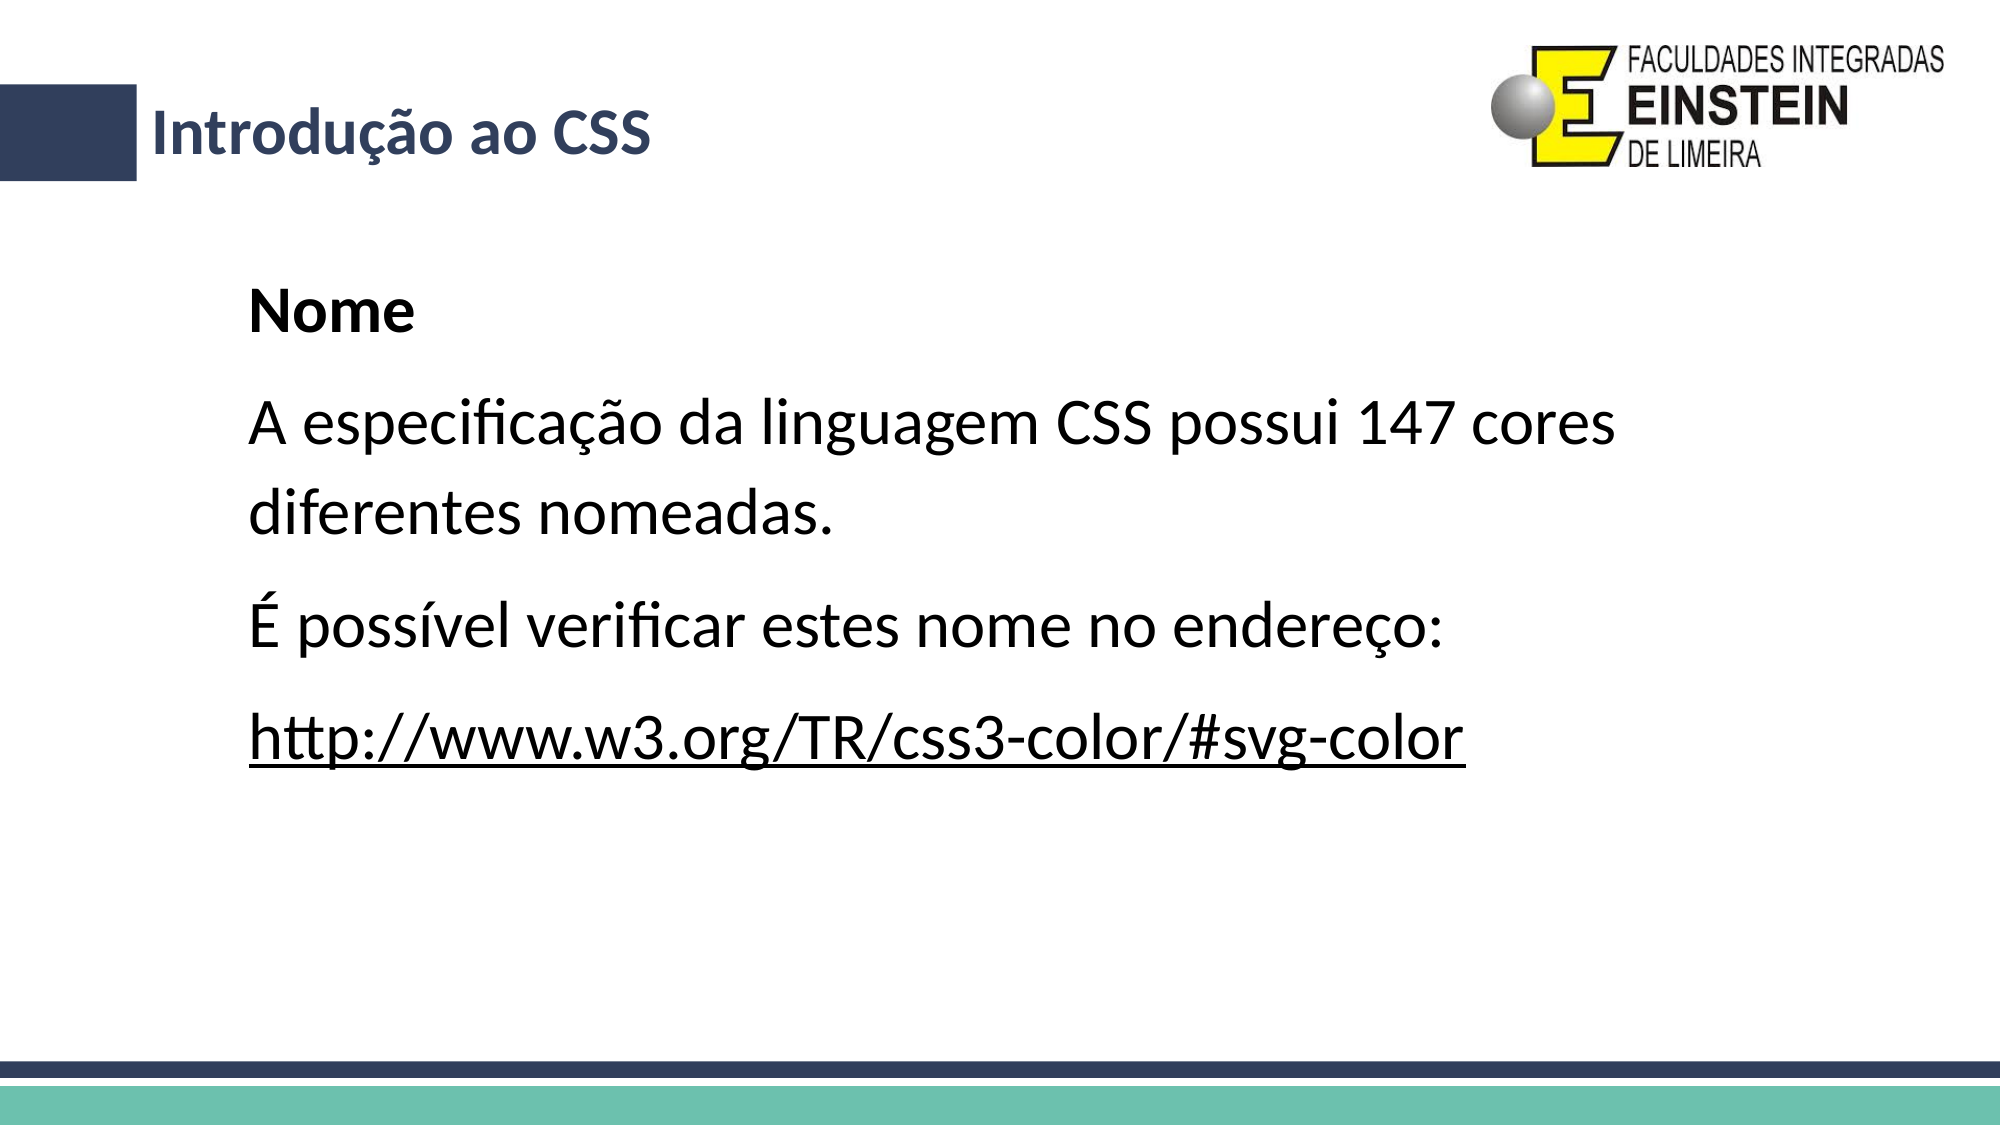

# Introdução ao CSS
Nome
A especificação da linguagem CSS possui 147 cores diferentes nomeadas.
É possível verificar estes nome no endereço:
http://www.w3.org/TR/css3-color/#svg-color